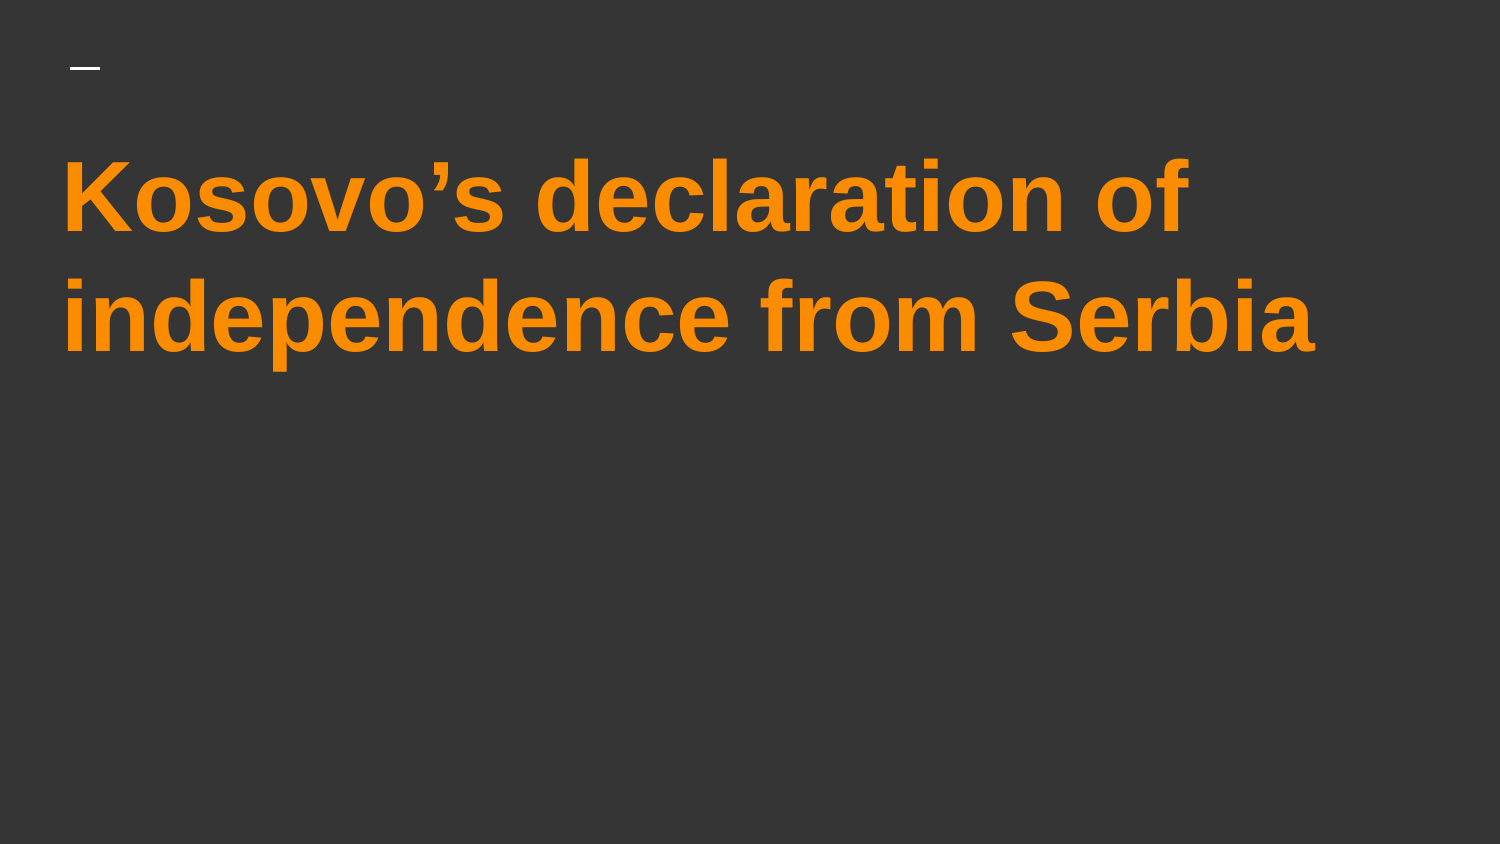

# Kosovo’s declaration of independence from Serbia